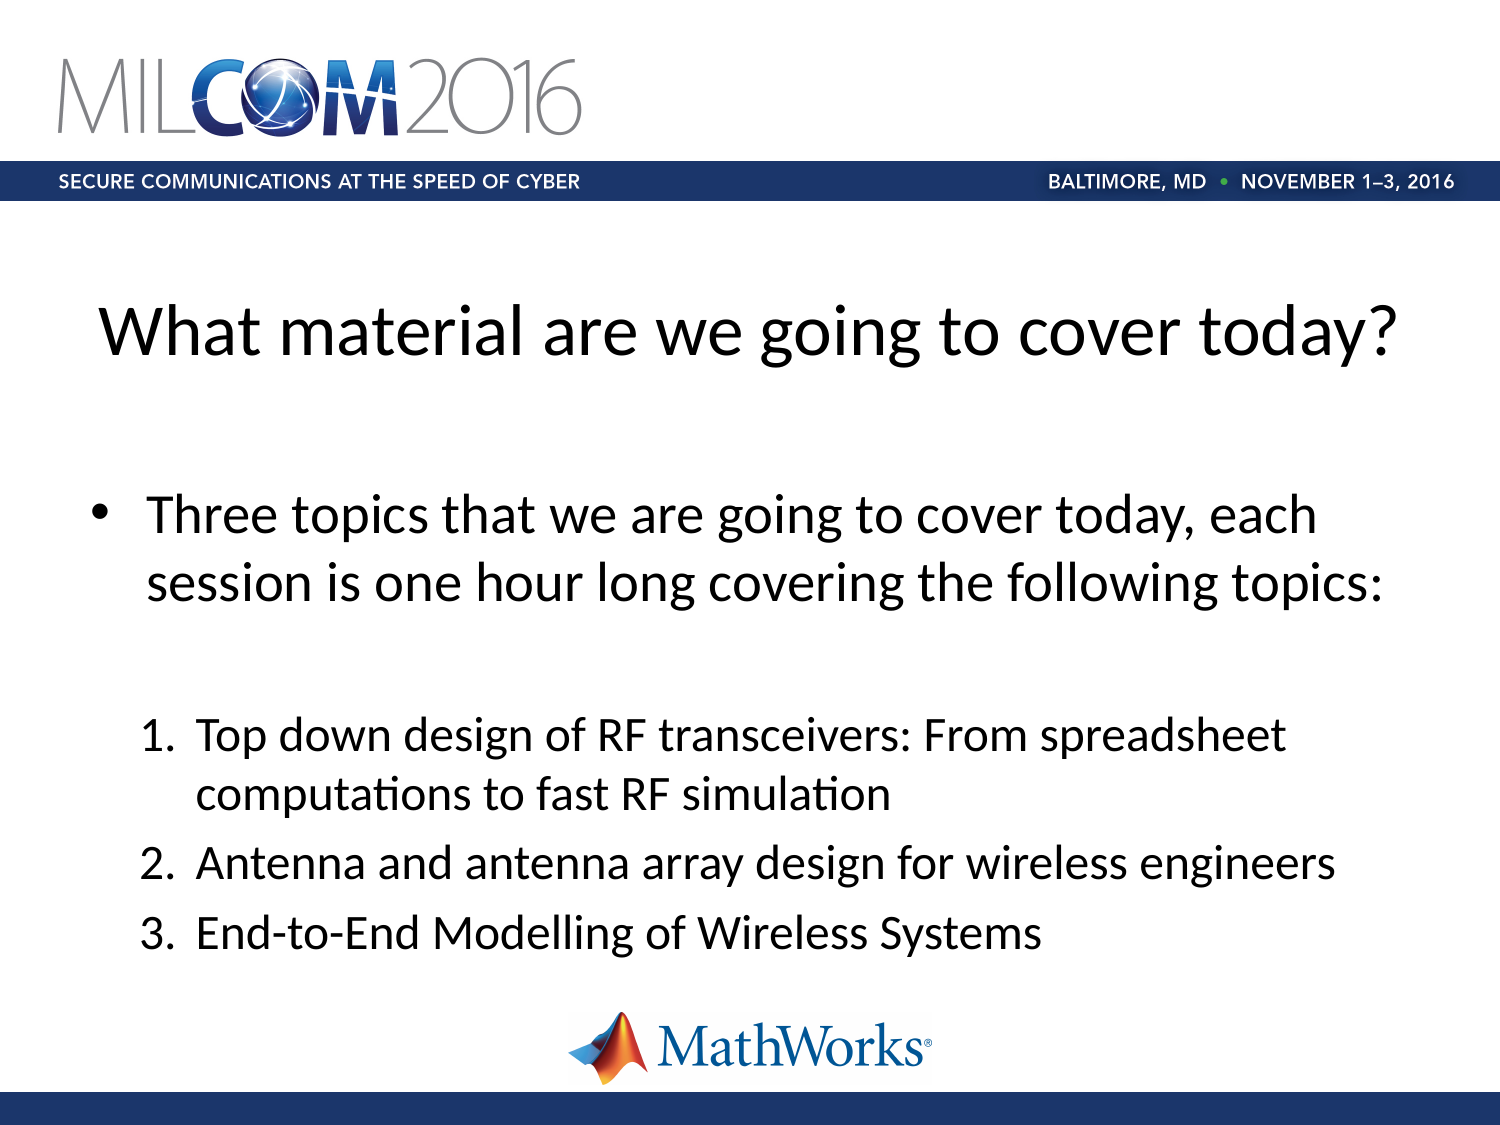

# What material are we going to cover today?
Three topics that we are going to cover today, each session is one hour long covering the following topics:

Top down design of RF transceivers: From spreadsheet computations to fast RF simulation
Antenna and antenna array design for wireless engineers
End-to-End Modelling of Wireless Systems